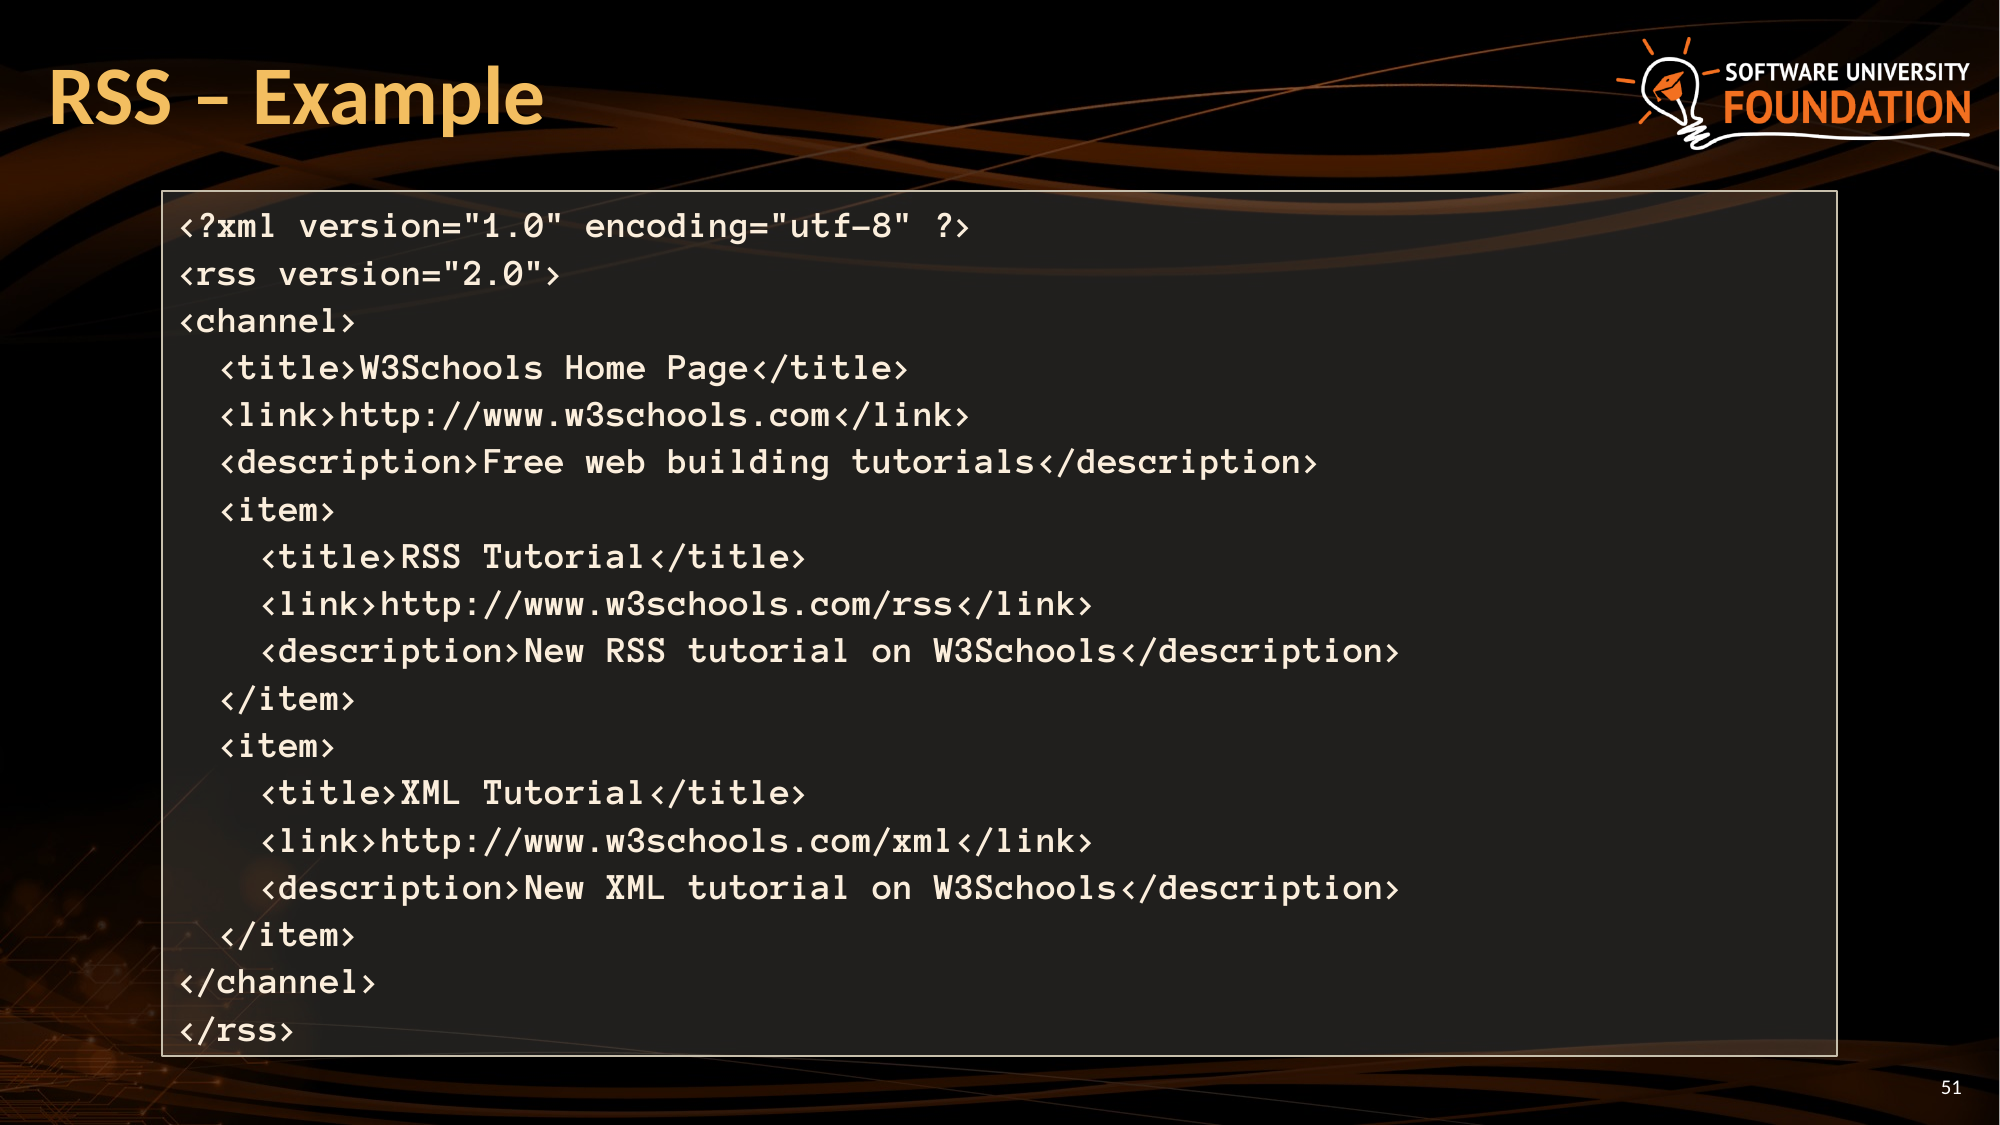

# RSS – Example
<?xml version="1.0" encoding="utf-8" ?>
<rss version="2.0">
<channel>
  <title>W3Schools Home Page</title>
  <link>http://www.w3schools.com</link>
  <description>Free web building tutorials</description>
  <item>
    <title>RSS Tutorial</title>
    <link>http://www.w3schools.com/rss</link>
    <description>New RSS tutorial on W3Schools</description>
  </item>
  <item>
    <title>XML Tutorial</title>
    <link>http://www.w3schools.com/xml</link>
    <description>New XML tutorial on W3Schools</description>
  </item>
</channel>
</rss>
51